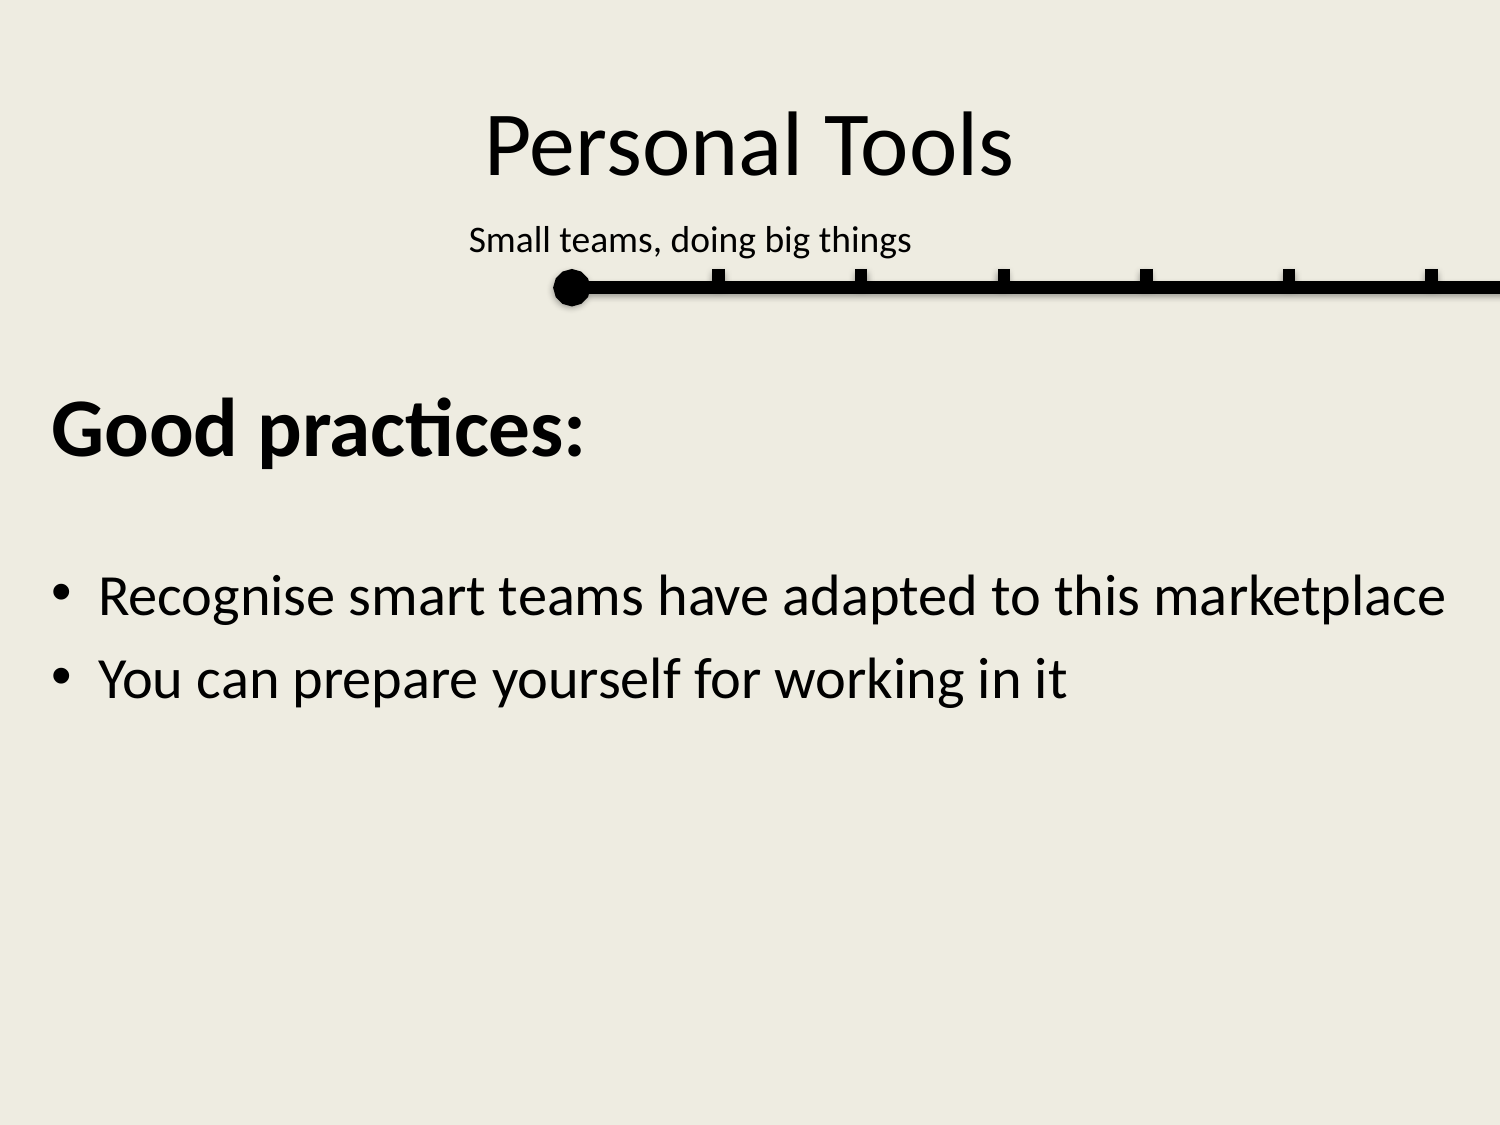

# Personal Tools
Small teams, doing big things
Good practices:

Recognise smart teams have adapted to this marketplace
You can prepare yourself for working in it